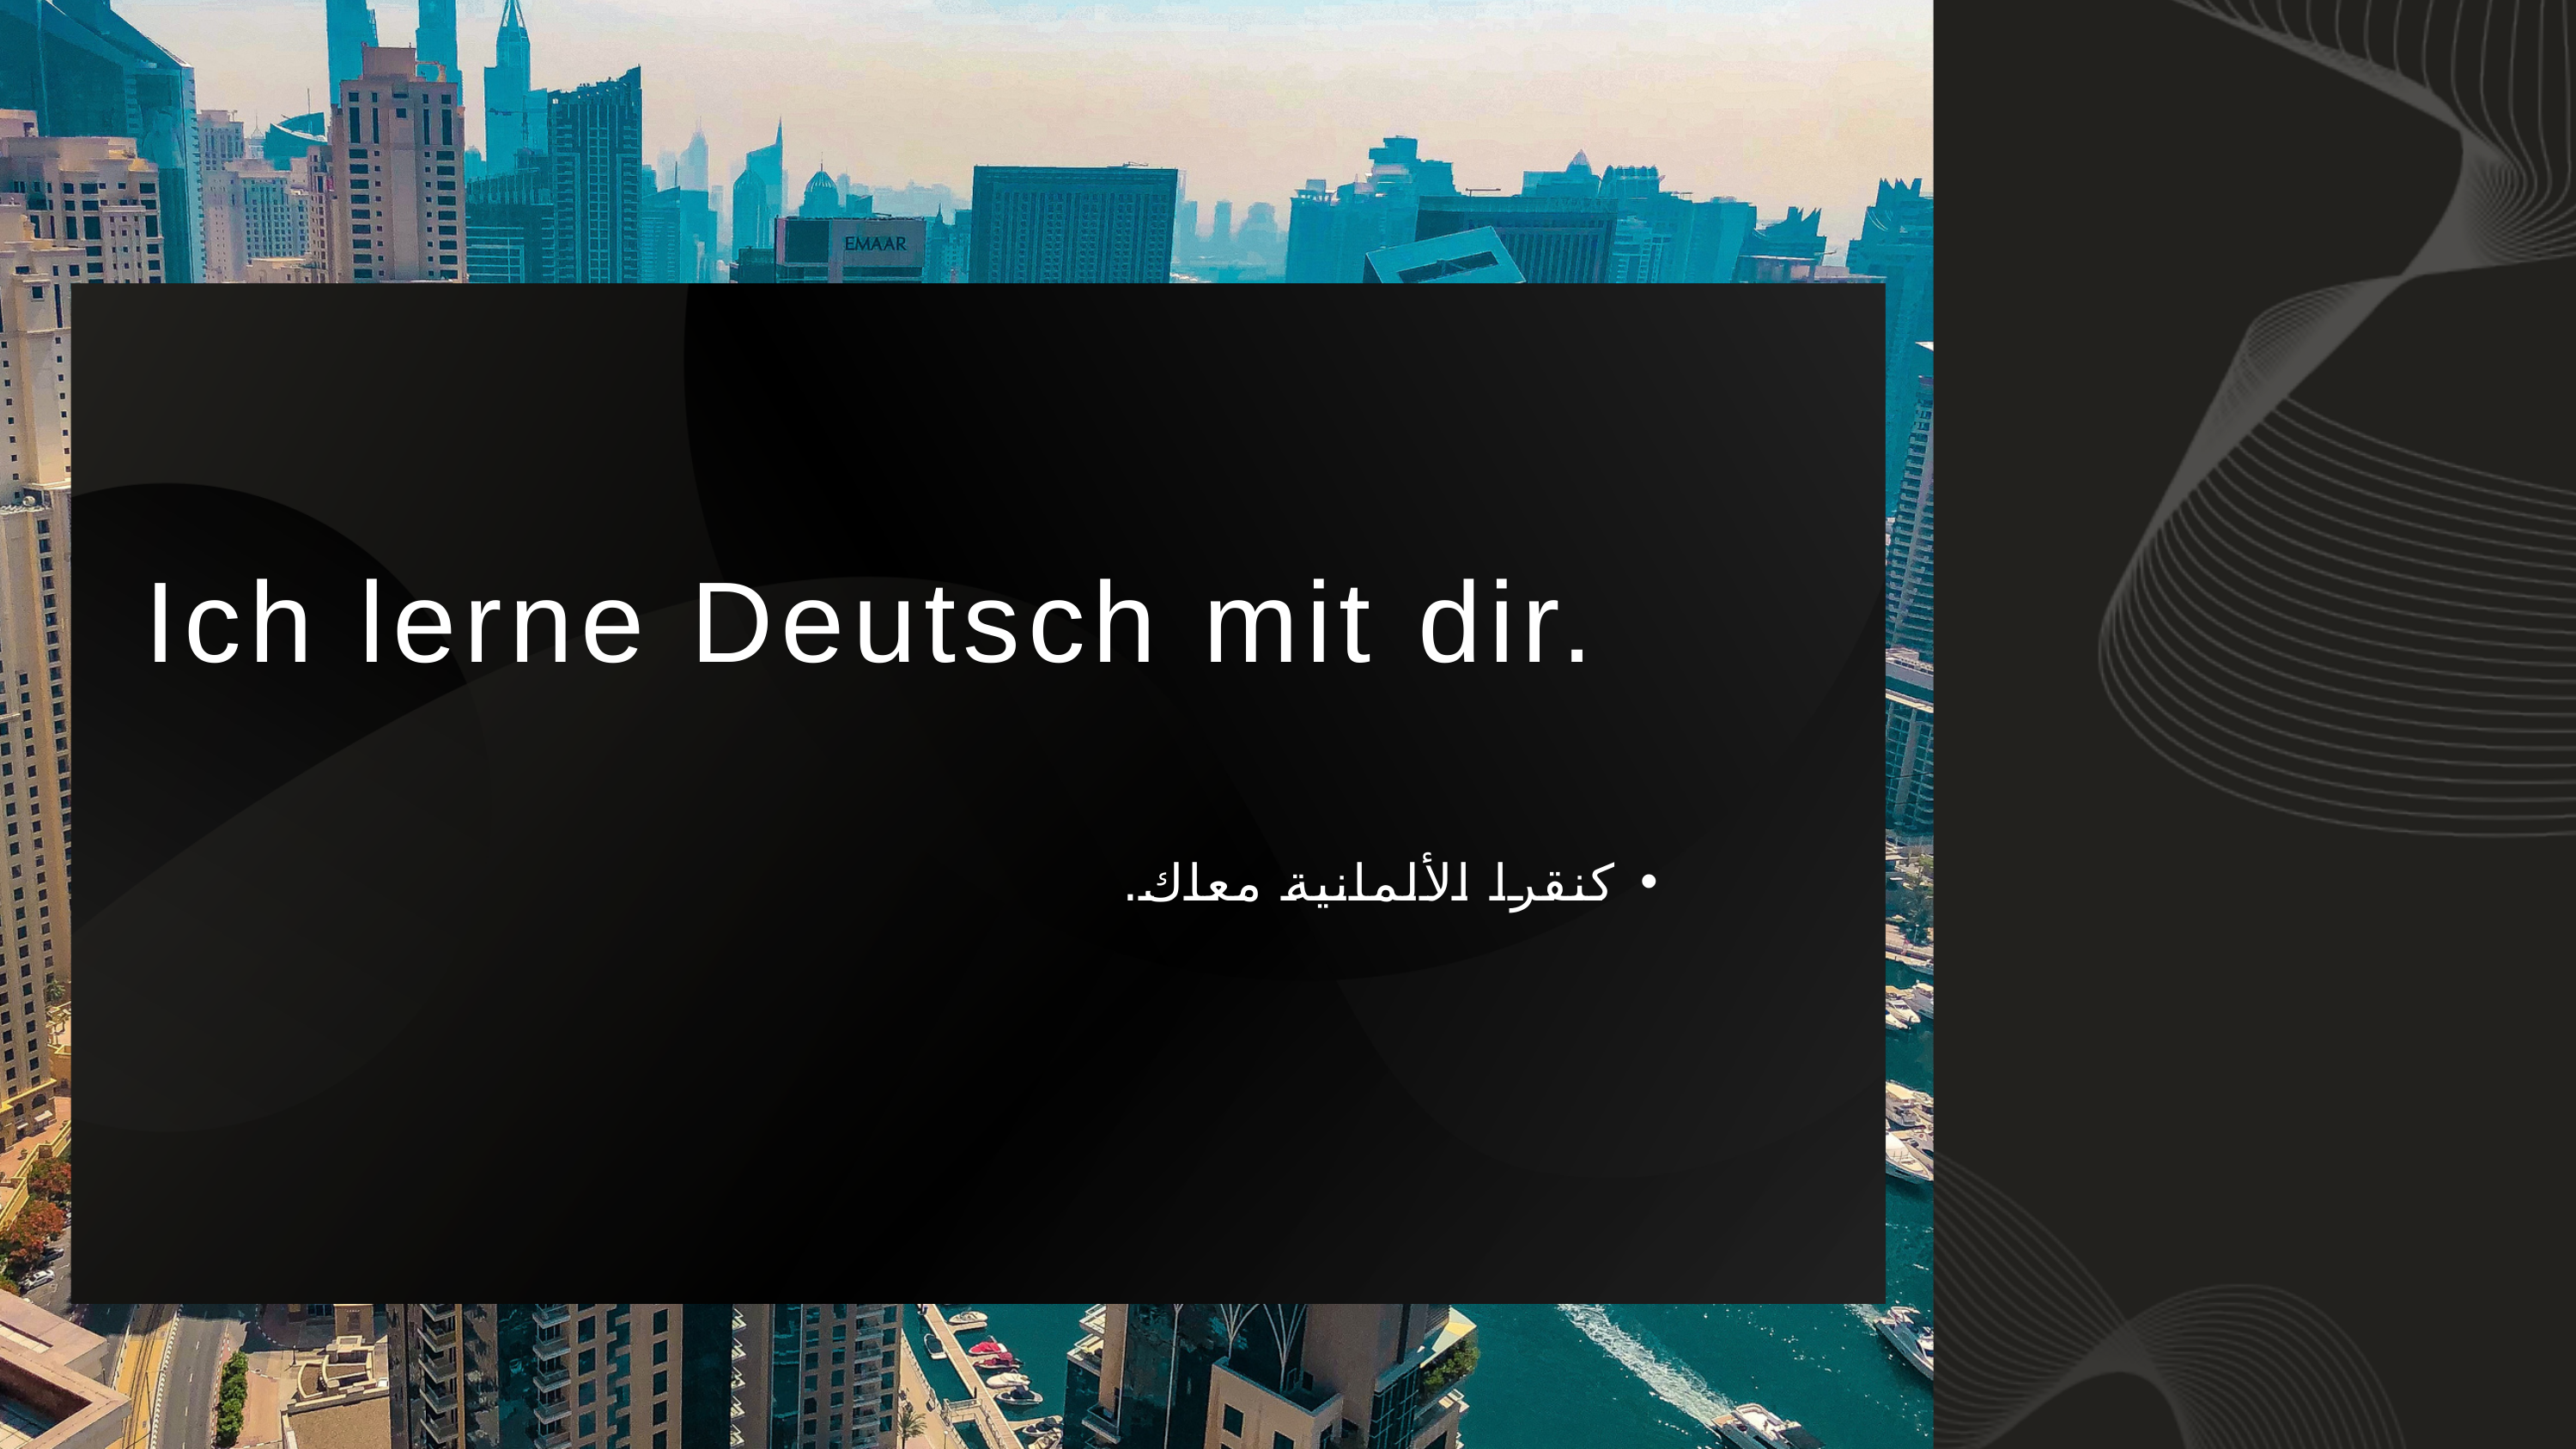

Ich lerne Deutsch mit dir.

كنقرا الألمانية معاك.